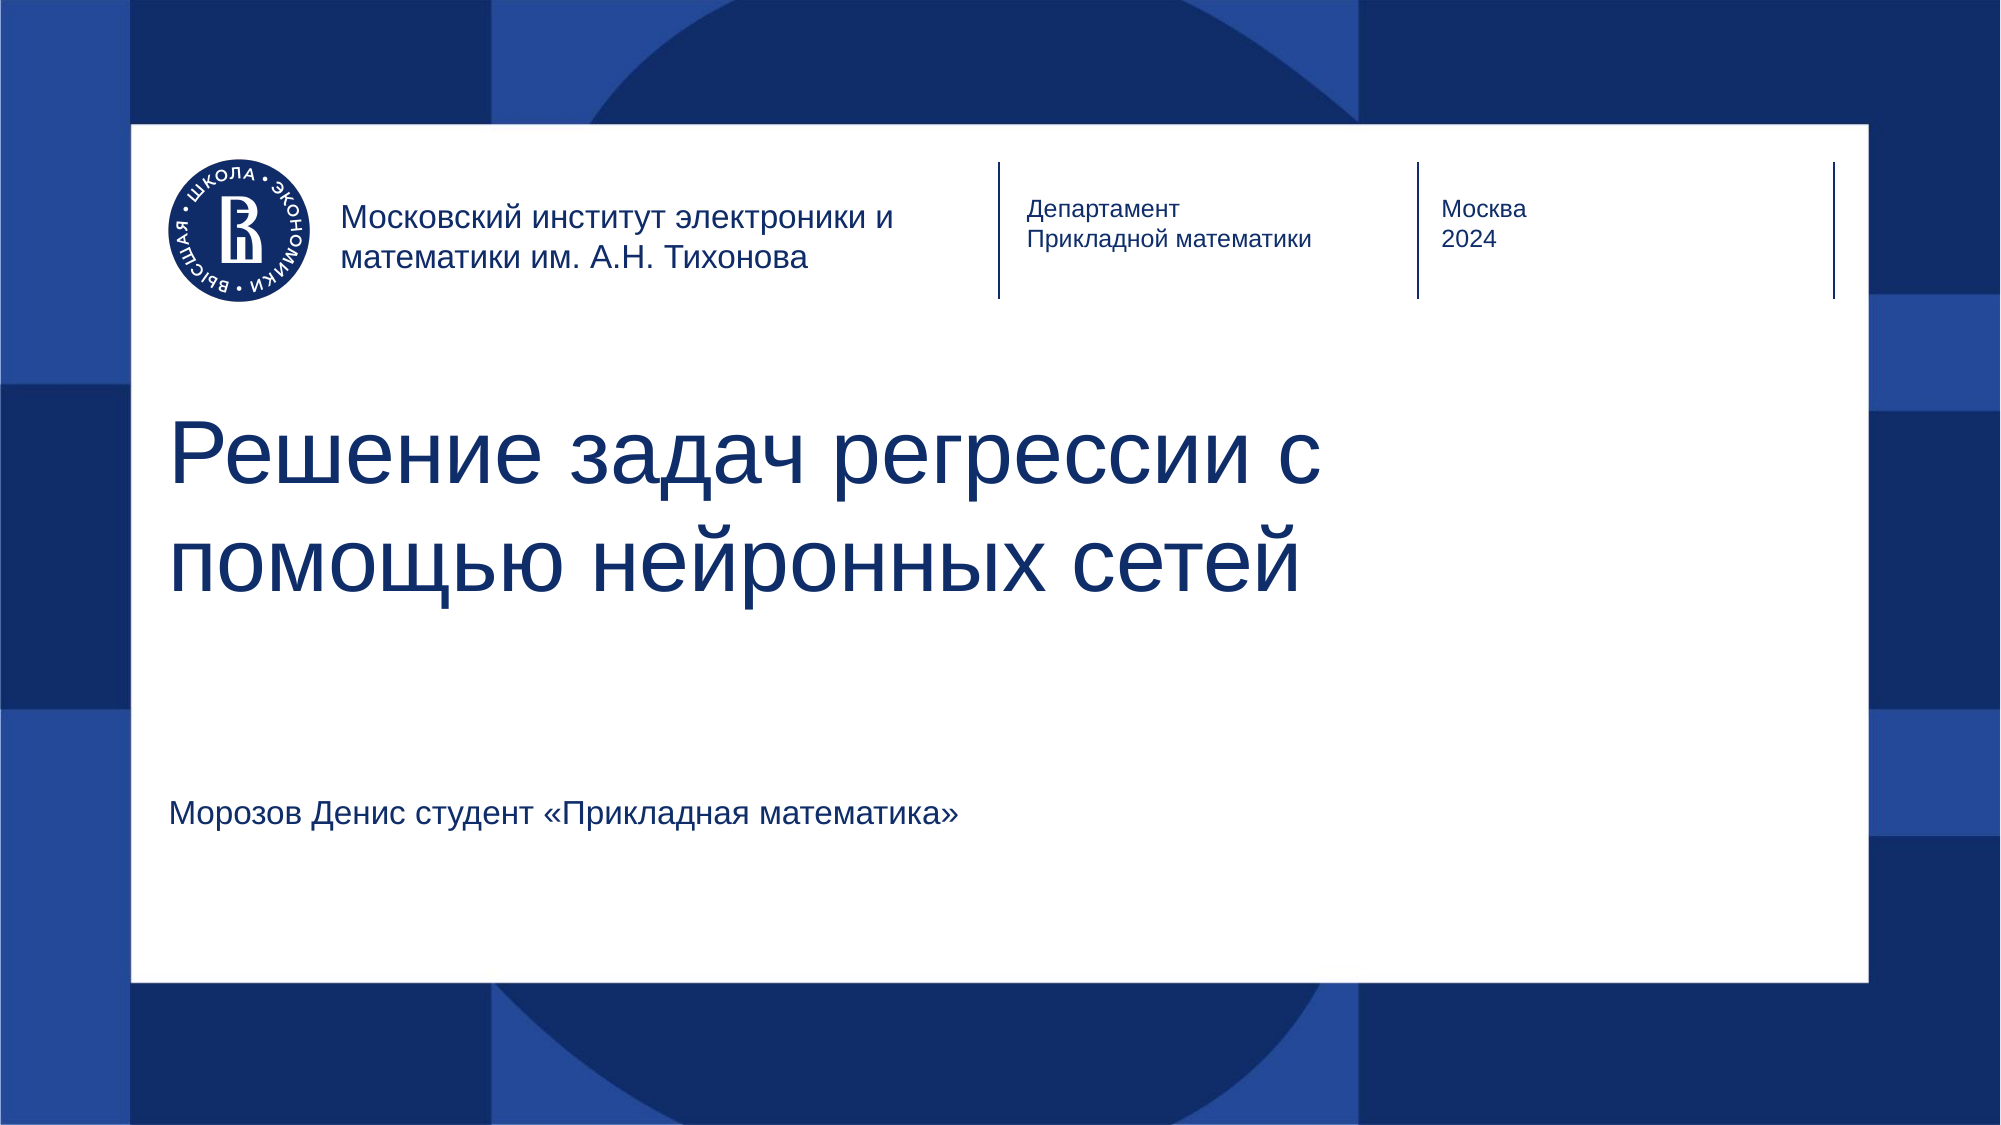

Департамент
Прикладной математики
Москва
2024
Московский институт электроники и математики им. А.Н. Тихонова
# Решение задач регрессии с помощью нейронных сетей
Морозов Денис студент «Прикладная математика»